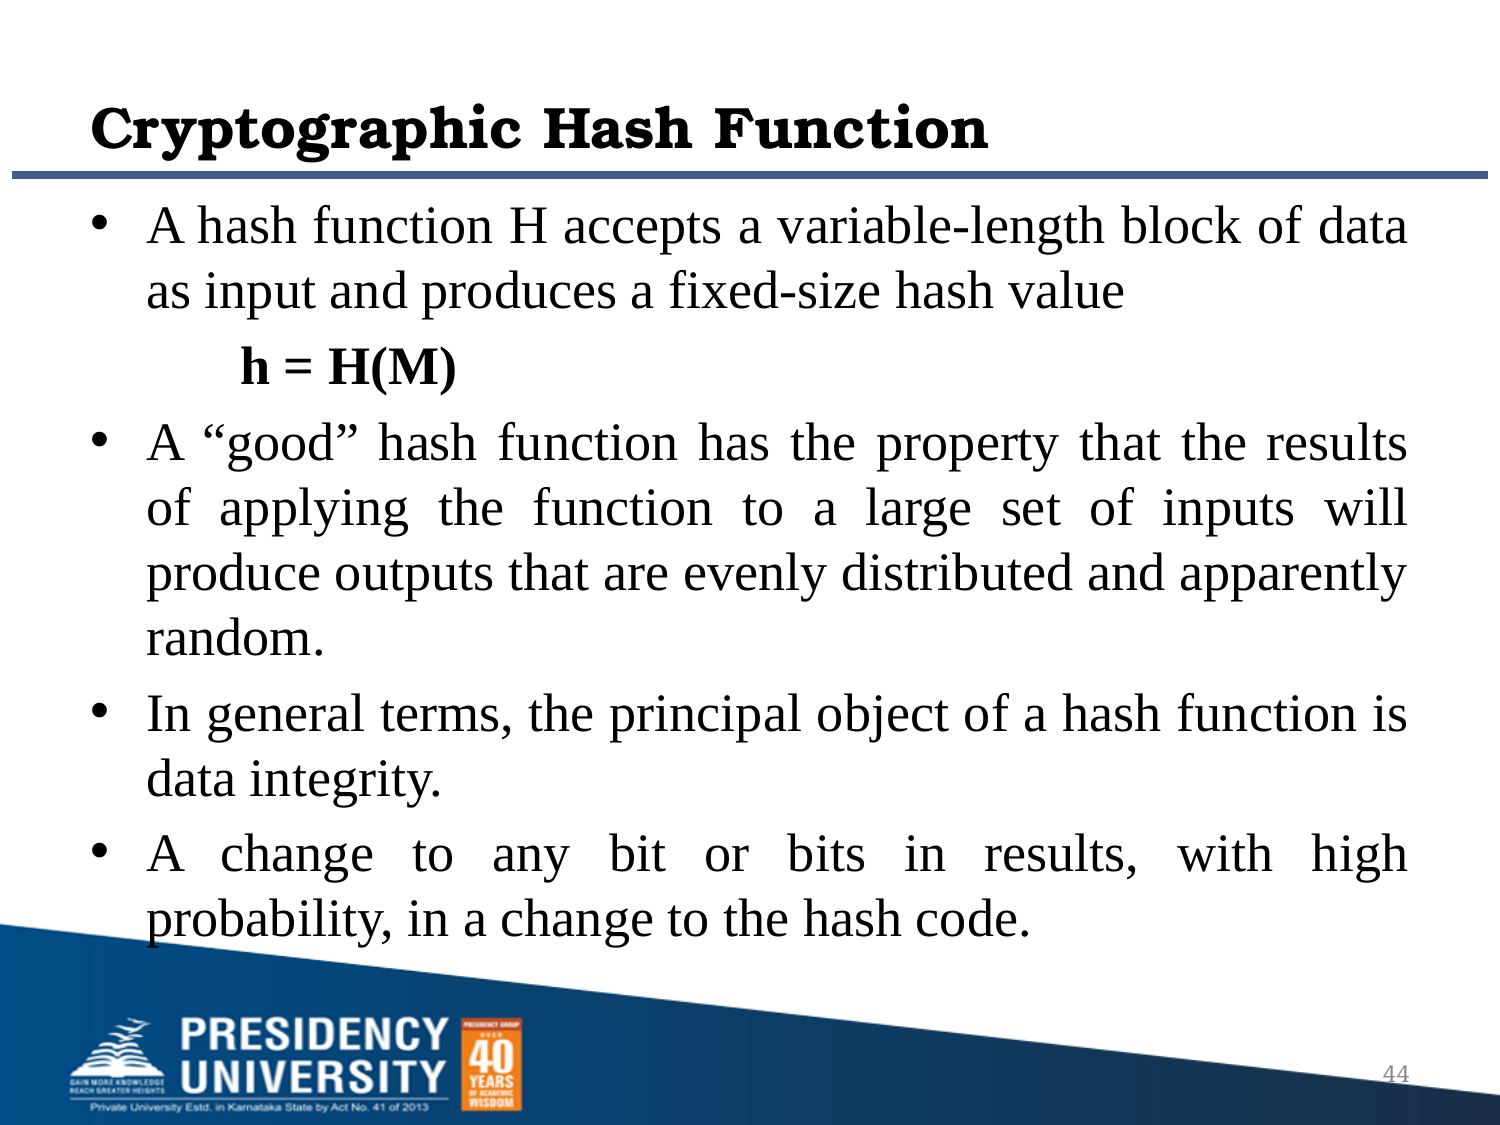

# Cryptographic Hash Function
A hash function H accepts a variable-length block of data as input and produces a fixed-size hash value
	h = H(M)
A “good” hash function has the property that the results of applying the function to a large set of inputs will produce outputs that are evenly distributed and apparently random.
In general terms, the principal object of a hash function is data integrity.
A change to any bit or bits in results, with high probability, in a change to the hash code.
44